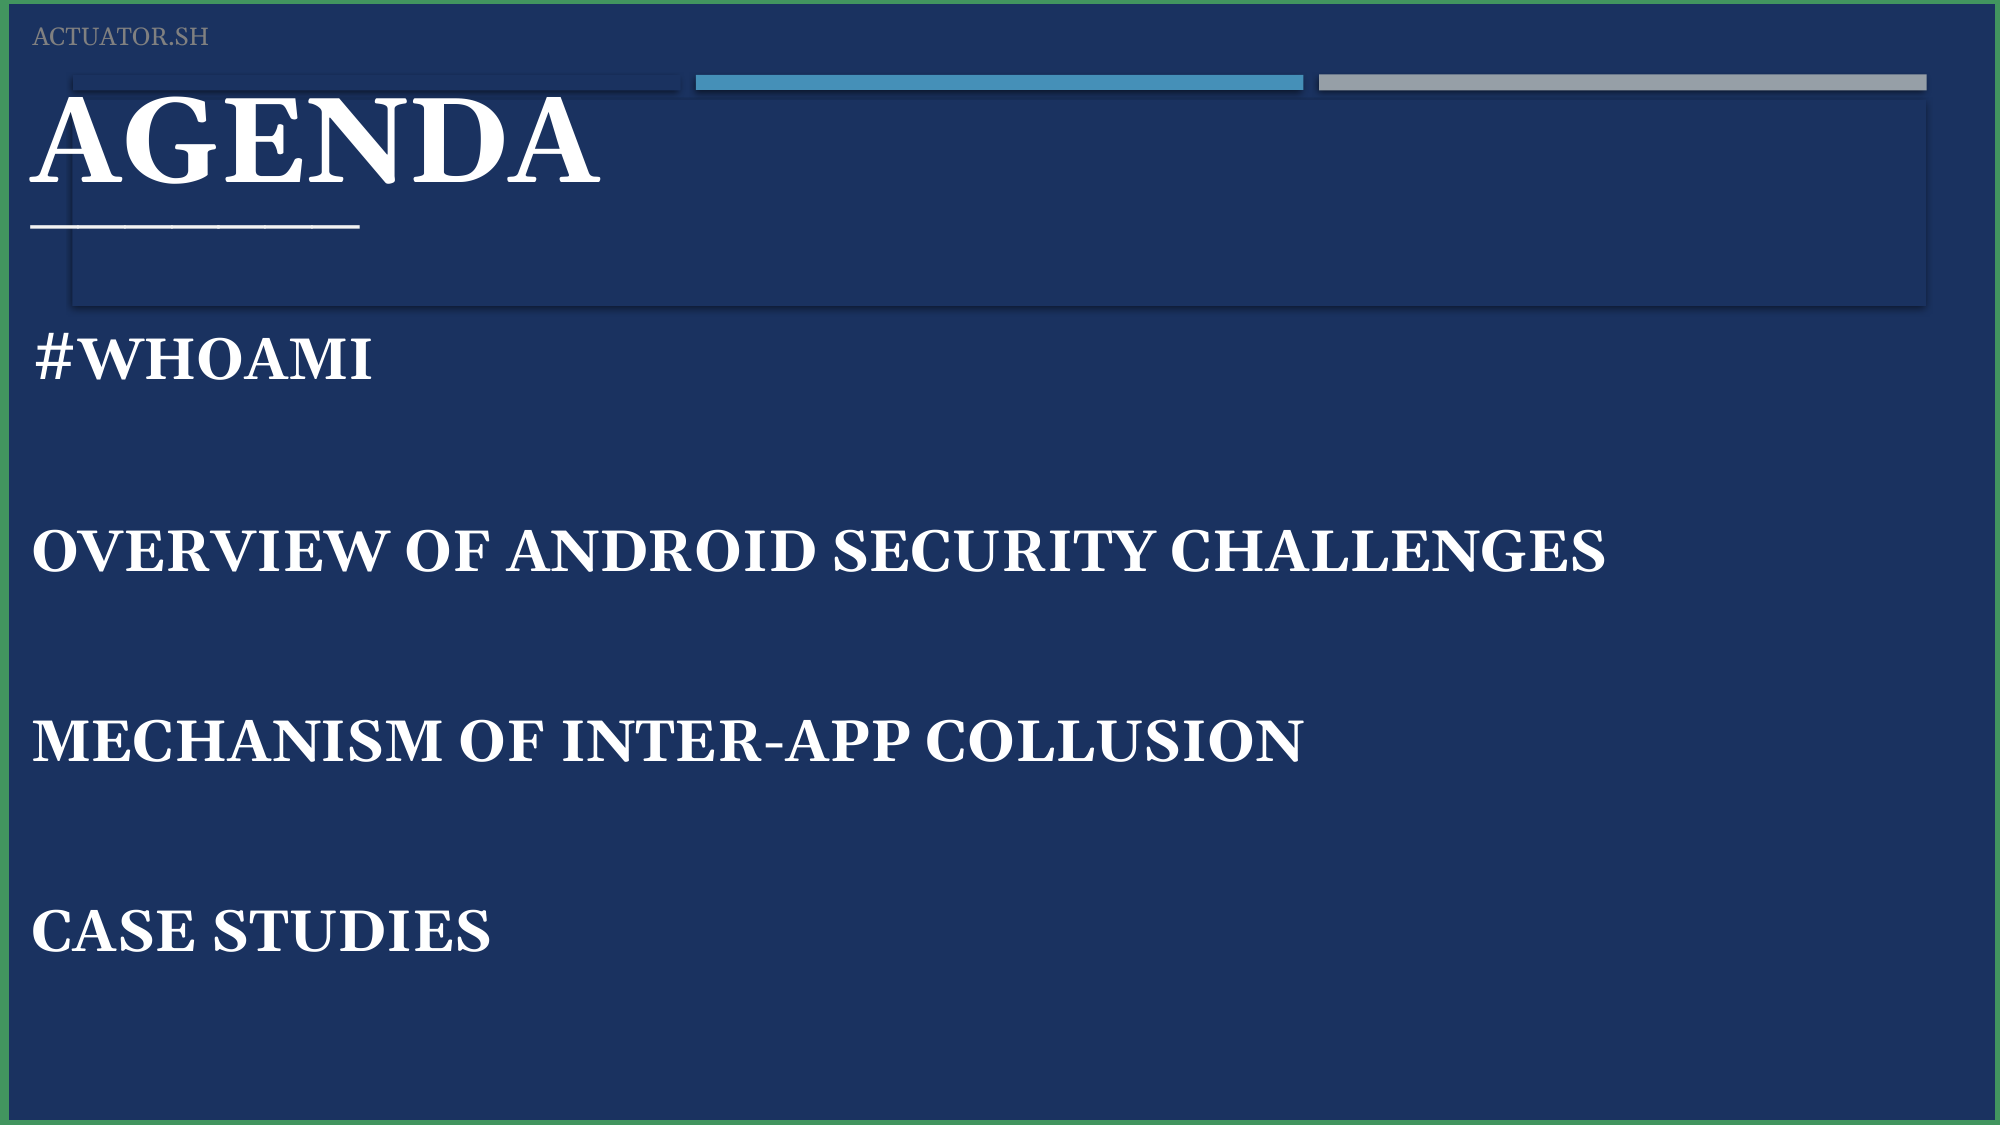

Actuator.sh
# AGENDA
_______

#WHOAMI

OVERVIEW OF ANDROID SECURITY CHALLENGES

MECHANISM OF INTER-APP COLLUSION

CASE STUDIES